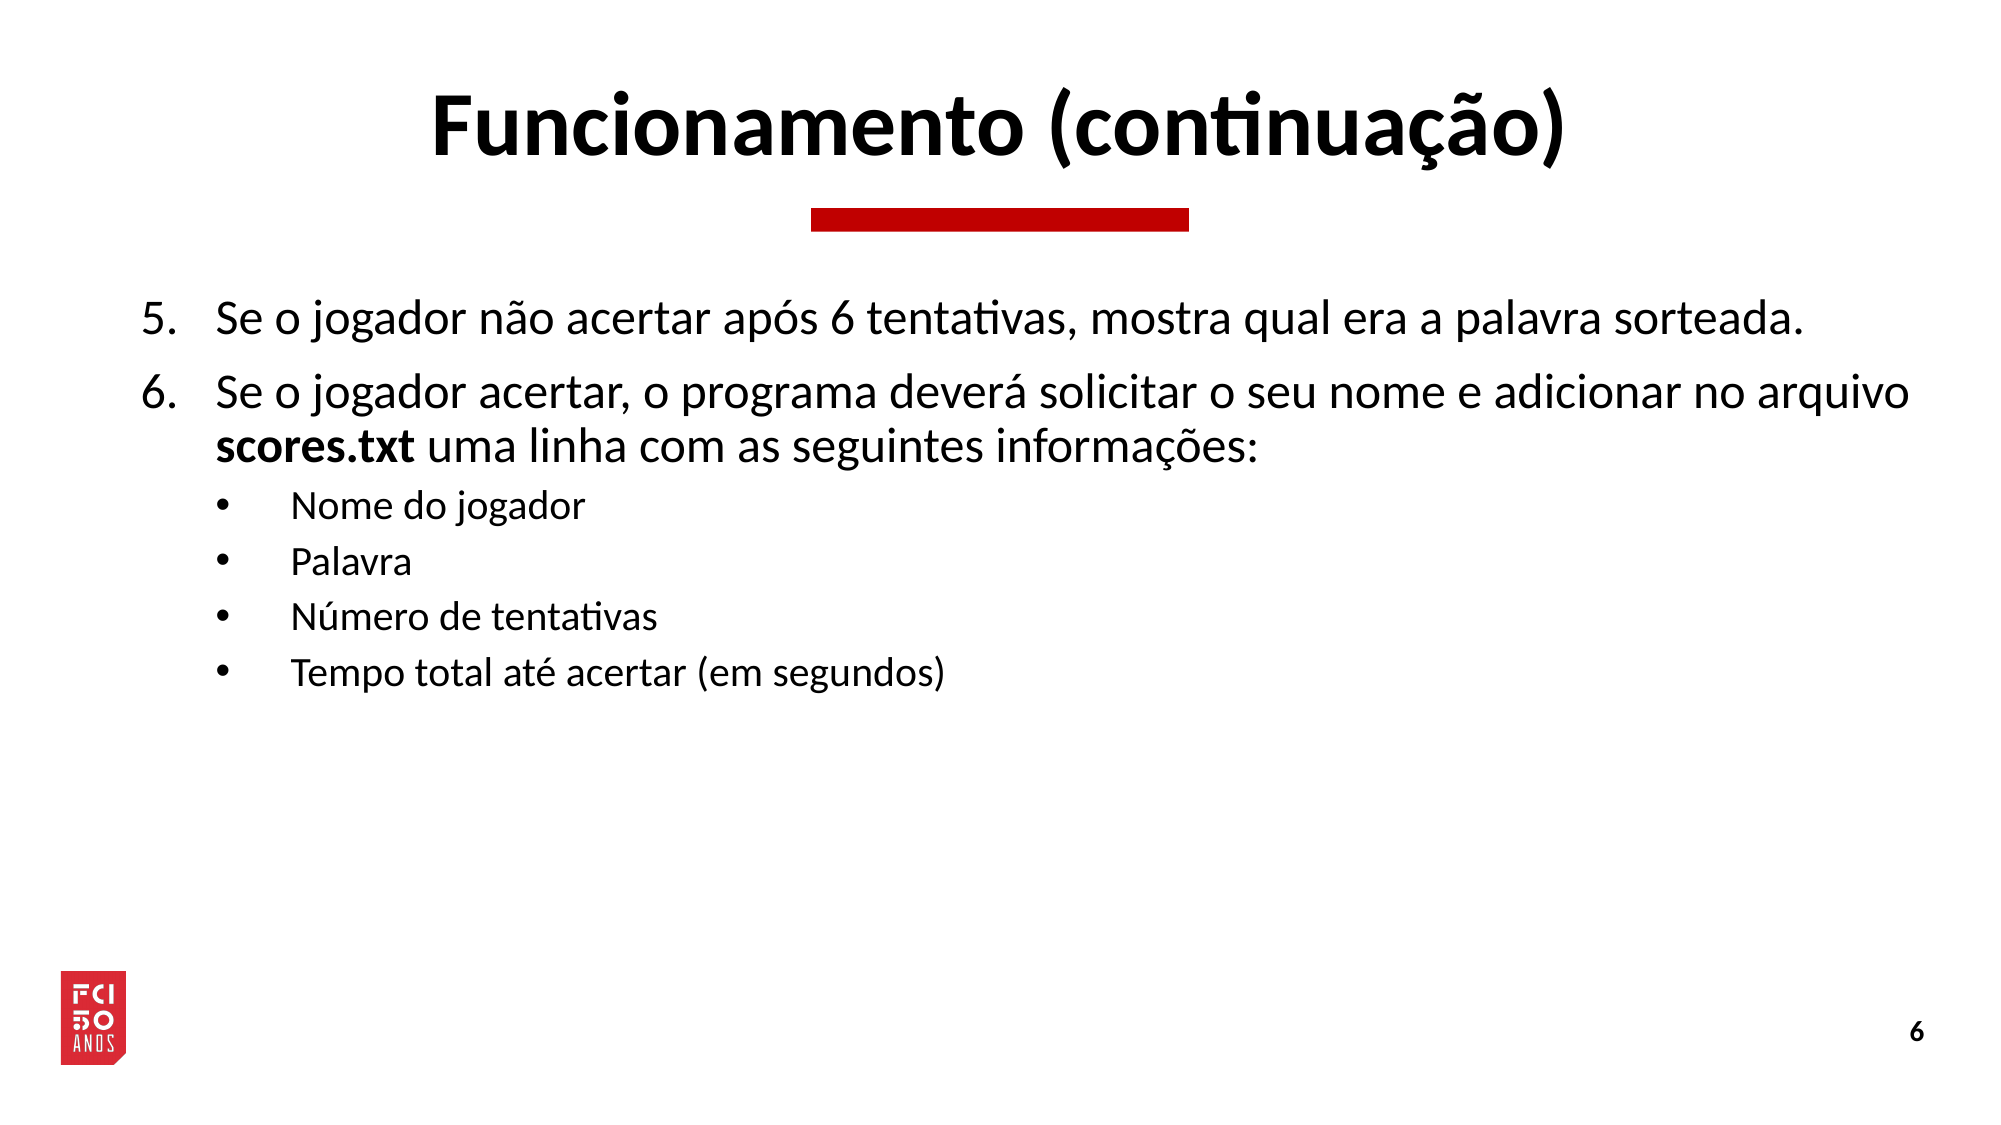

# Funcionamento (continuação)
Se o jogador não acertar após 6 tentativas, mostra qual era a palavra sorteada.
Se o jogador acertar, o programa deverá solicitar o seu nome e adicionar no arquivo scores.txt uma linha com as seguintes informações:
Nome do jogador
Palavra
Número de tentativas
Tempo total até acertar (em segundos)

6